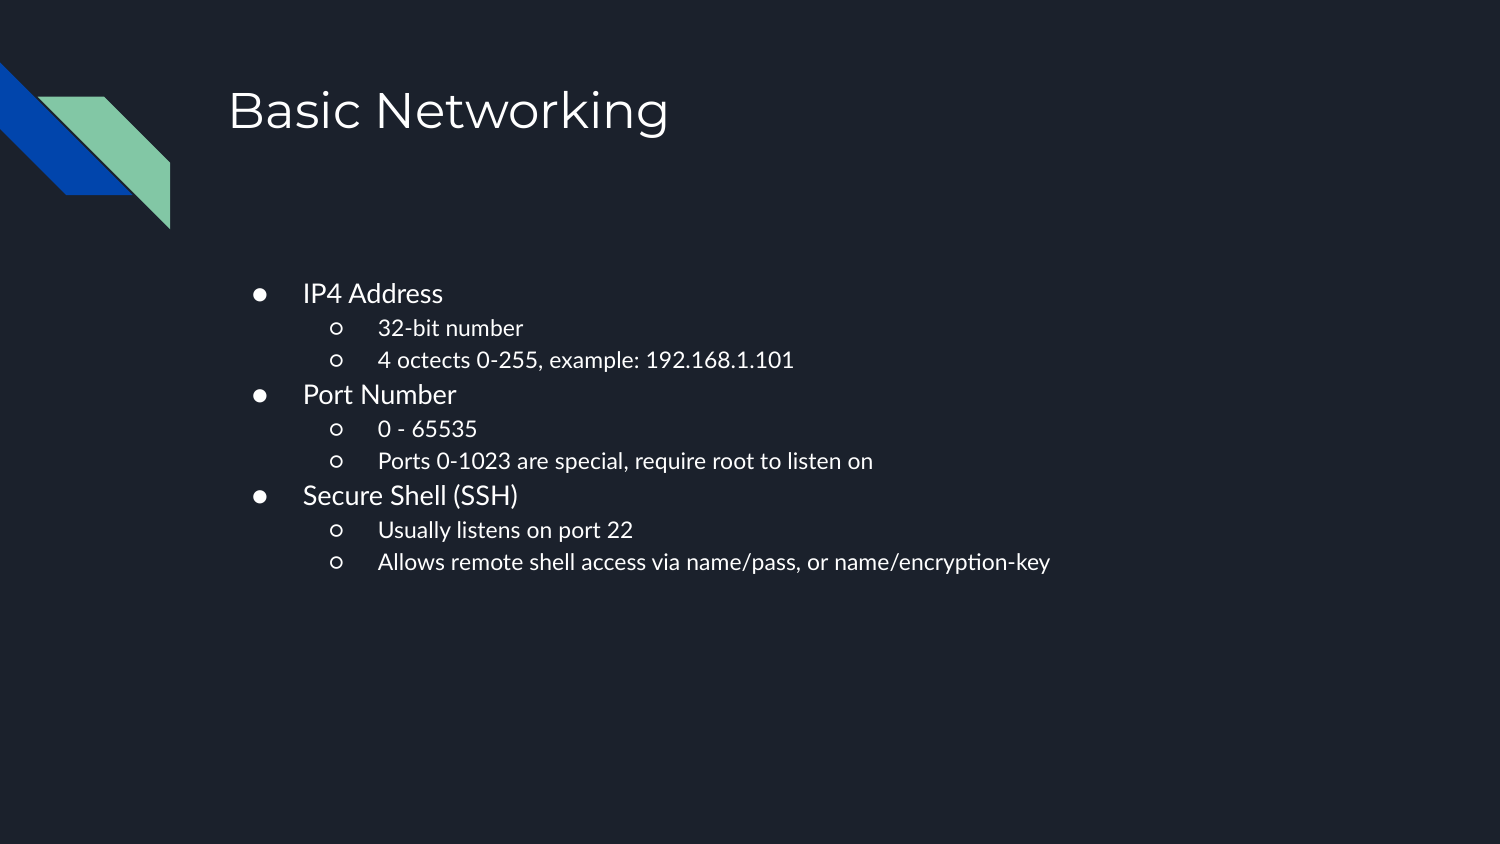

# Basic Networking
IP4 Address
32-bit number
4 octects 0-255, example: 192.168.1.101
Port Number
0 - 65535
Ports 0-1023 are special, require root to listen on
Secure Shell (SSH)
Usually listens on port 22
Allows remote shell access via name/pass, or name/encryption-key